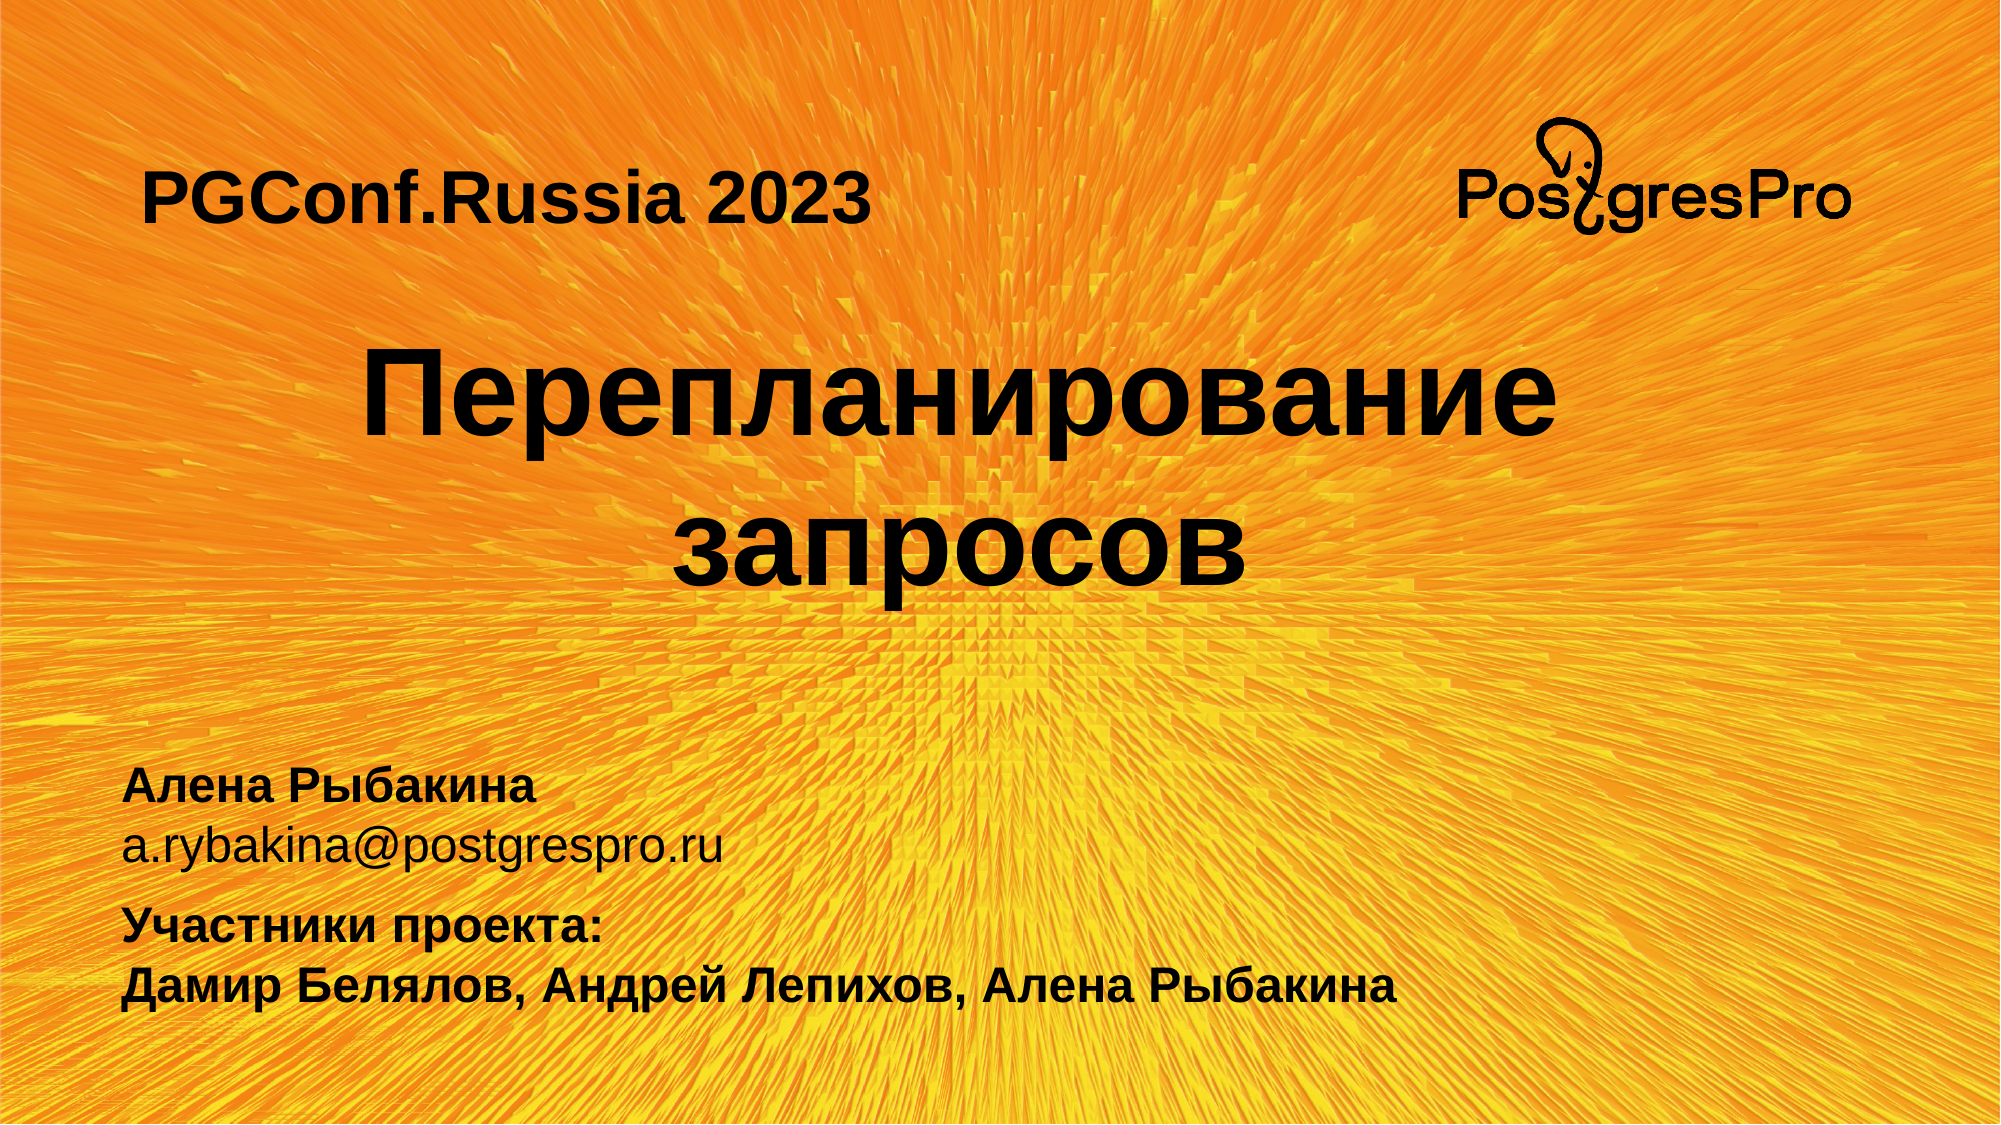

Перепланирование запросов
Алена Рыбакина
a.rybakina@postgrespro.ru
Участники проекта:
Дамир Белялов, Андрей Лепихов, Алена Рыбакина